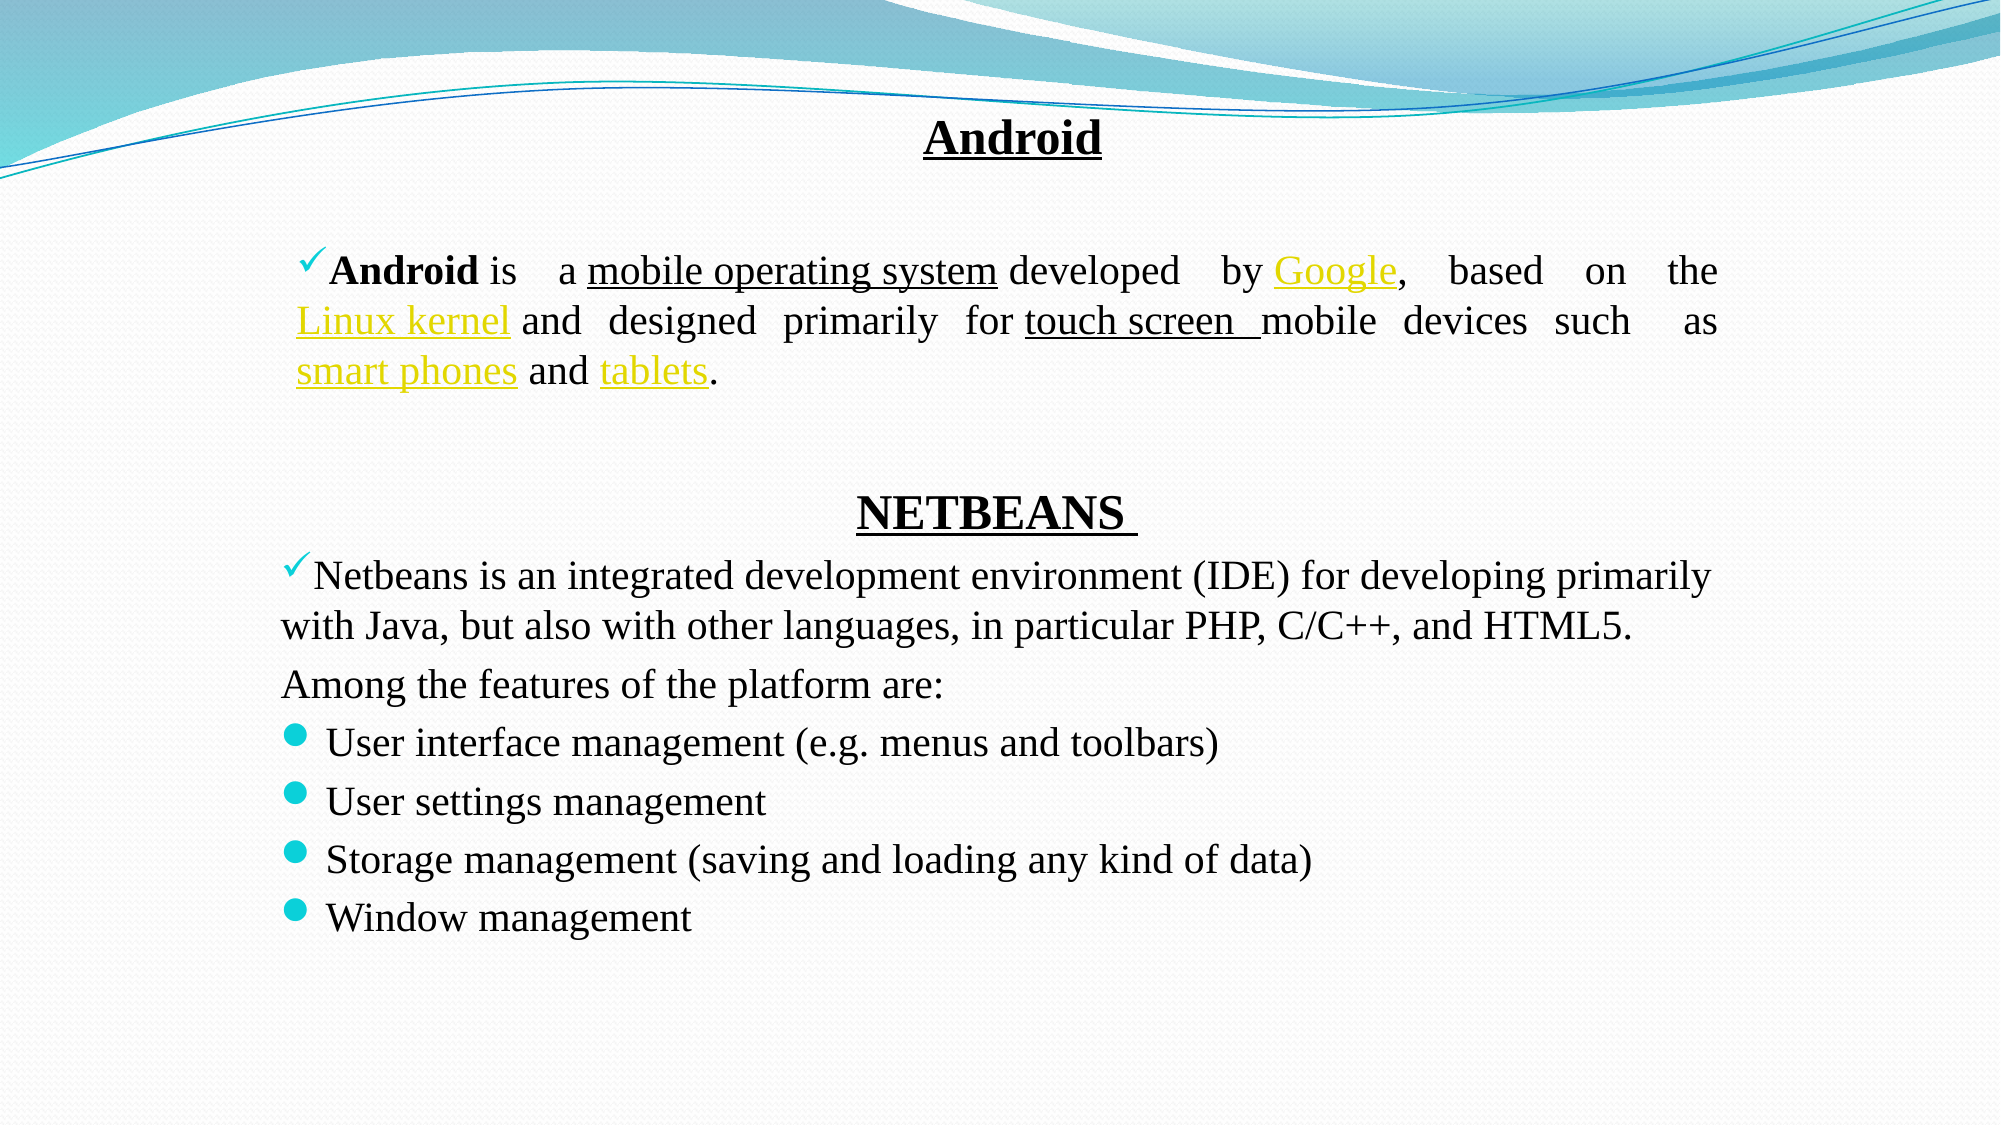

Android

Android is a mobile operating system developed by Google, based on the Linux kernel and designed primarily for touch screen mobile devices such  as smart phones and tablets.

NETBEANS
Netbeans is an integrated development environment (IDE) for developing primarily with Java, but also with other languages, in particular PHP, C/C++, and HTML5.
Among the features of the platform are:
User interface management (e.g. menus and toolbars)
User settings management
Storage management (saving and loading any kind of data)
Window management